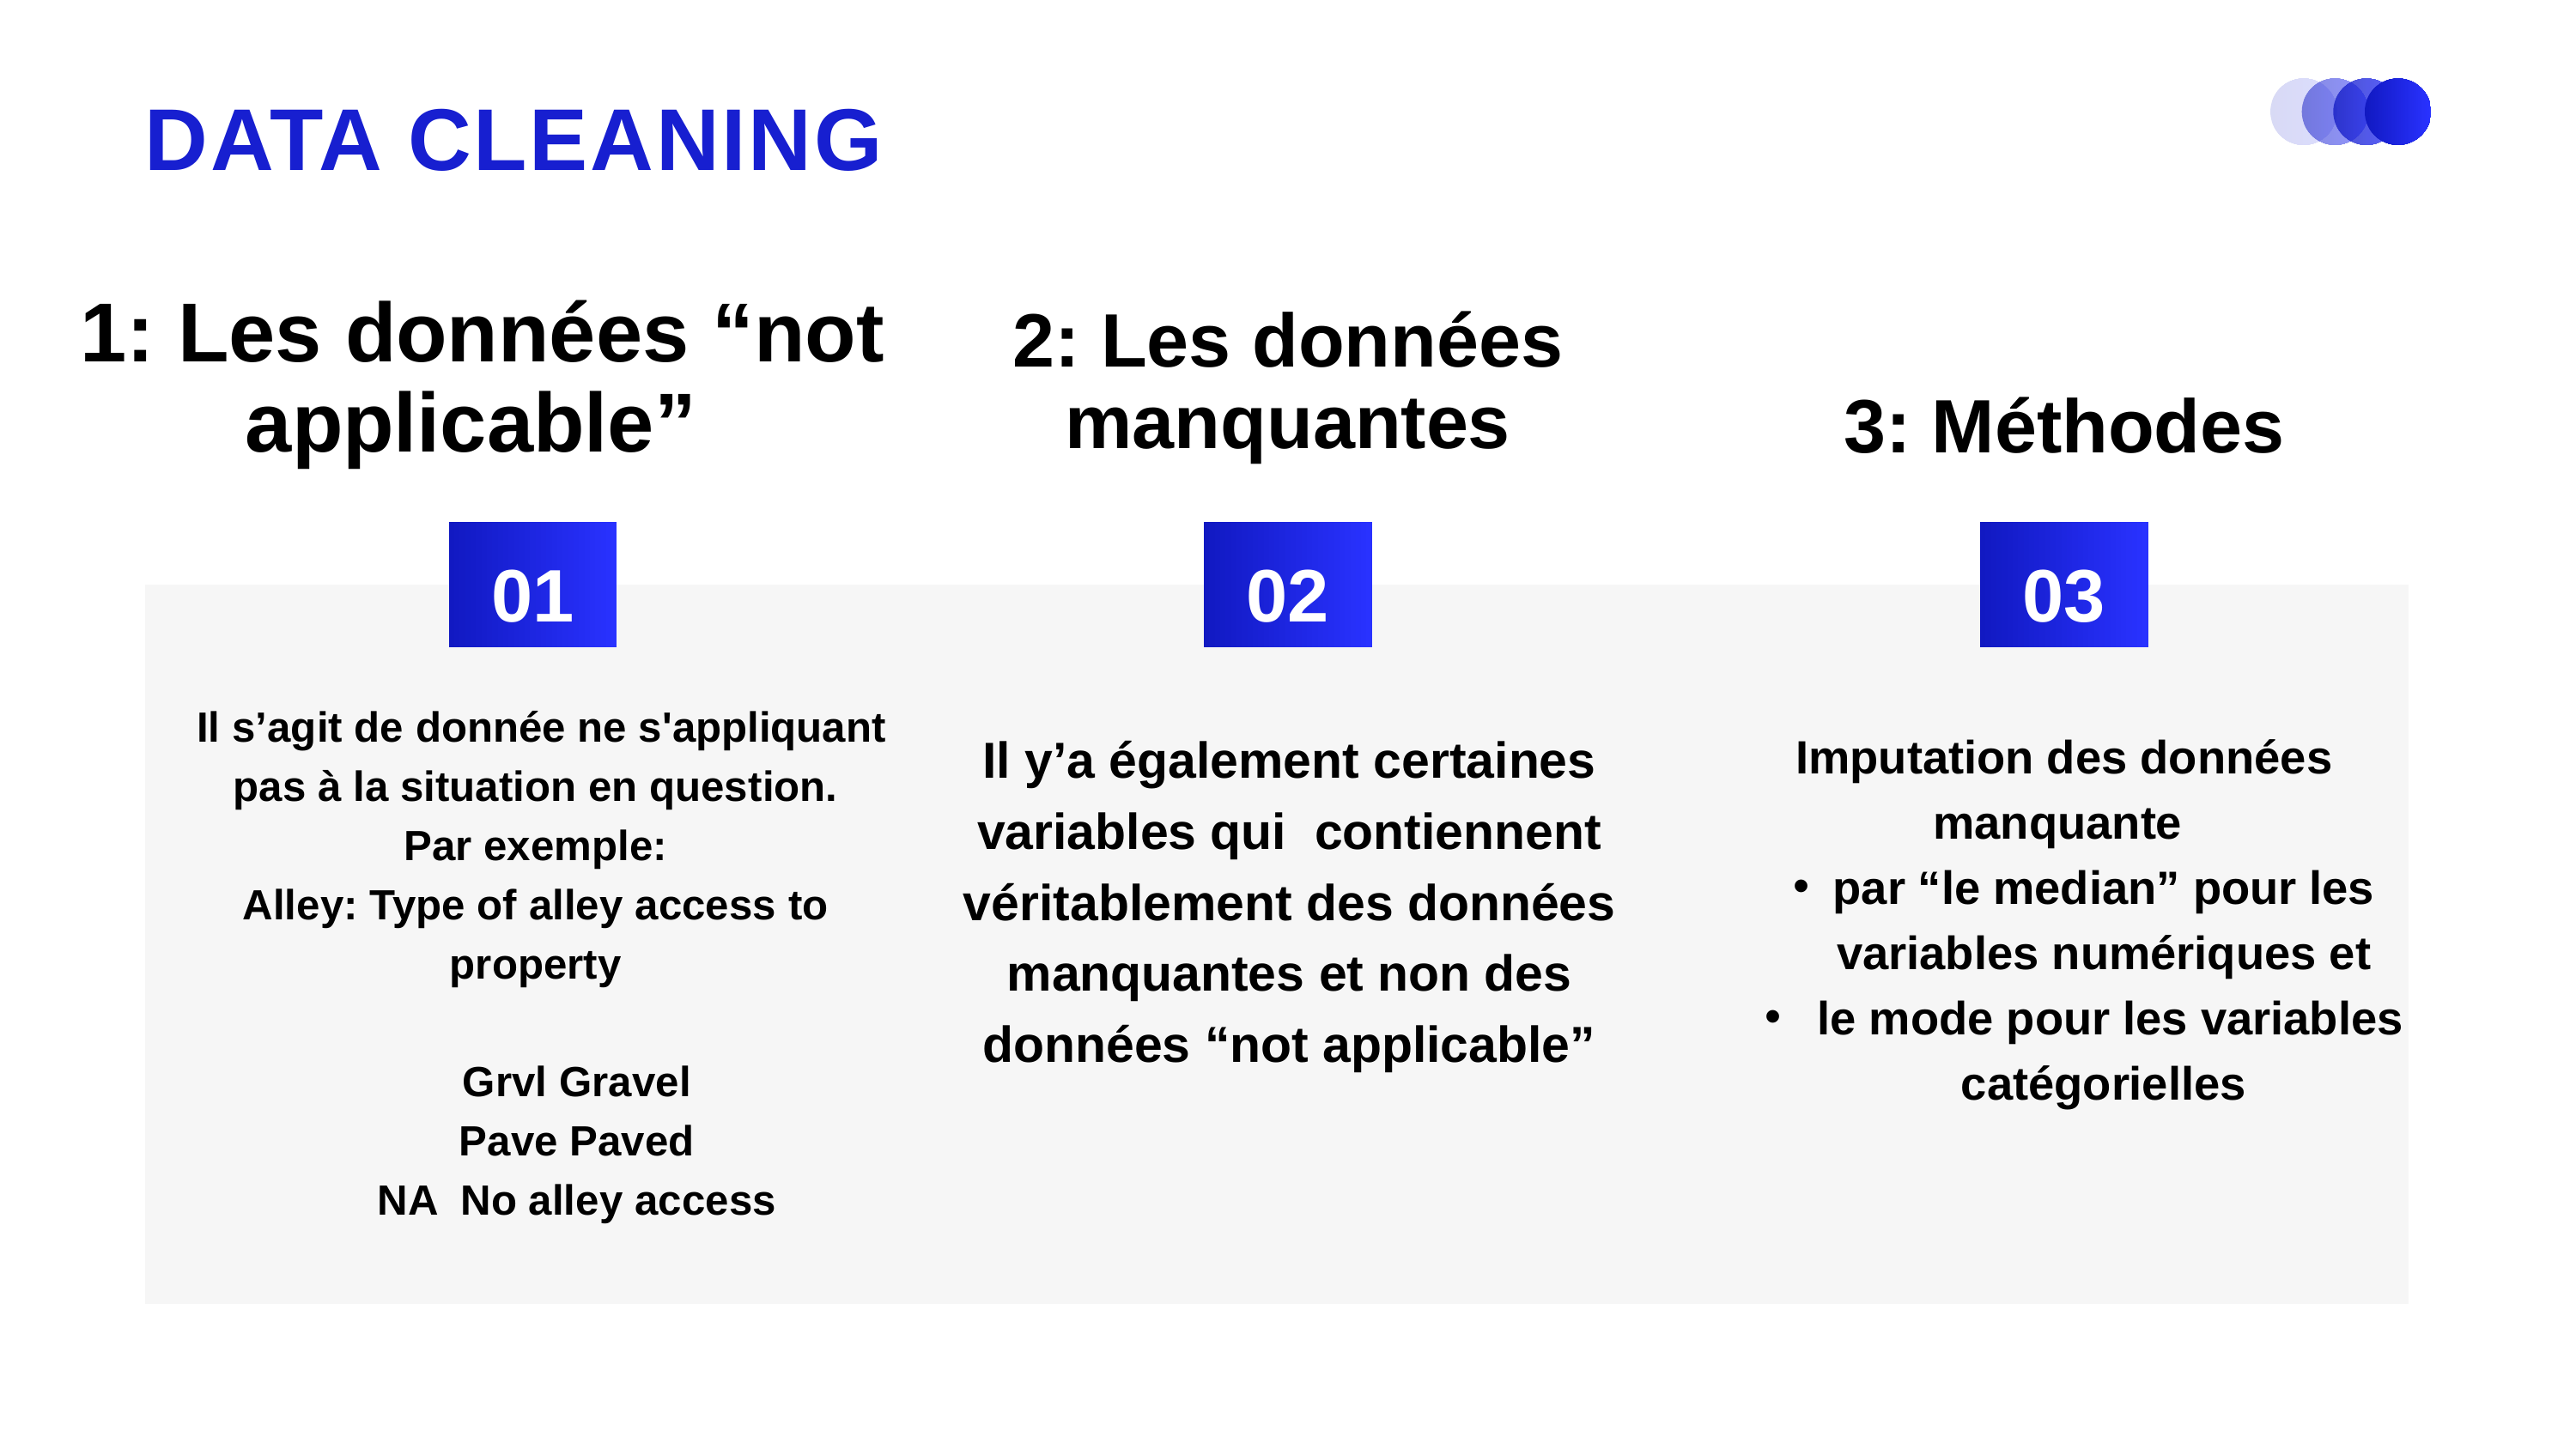

DATA CLEANING

 1: Les données “not applicable”
2: Les données manquantes
3: Méthodes

01

02

03

 Il s’agit de donnée ne s'appliquant pas à la situation en question.
Par exemple:
Alley: Type of alley access to property

       Grvl Gravel
       Pave Paved
       NA  No alley access

Il y’a également certaines variables qui  contiennent véritablement des données manquantes et non des données “not applicable”
Imputation des données manquante
par “le median” pour les variables numériques et
 le mode pour les variables catégorielles